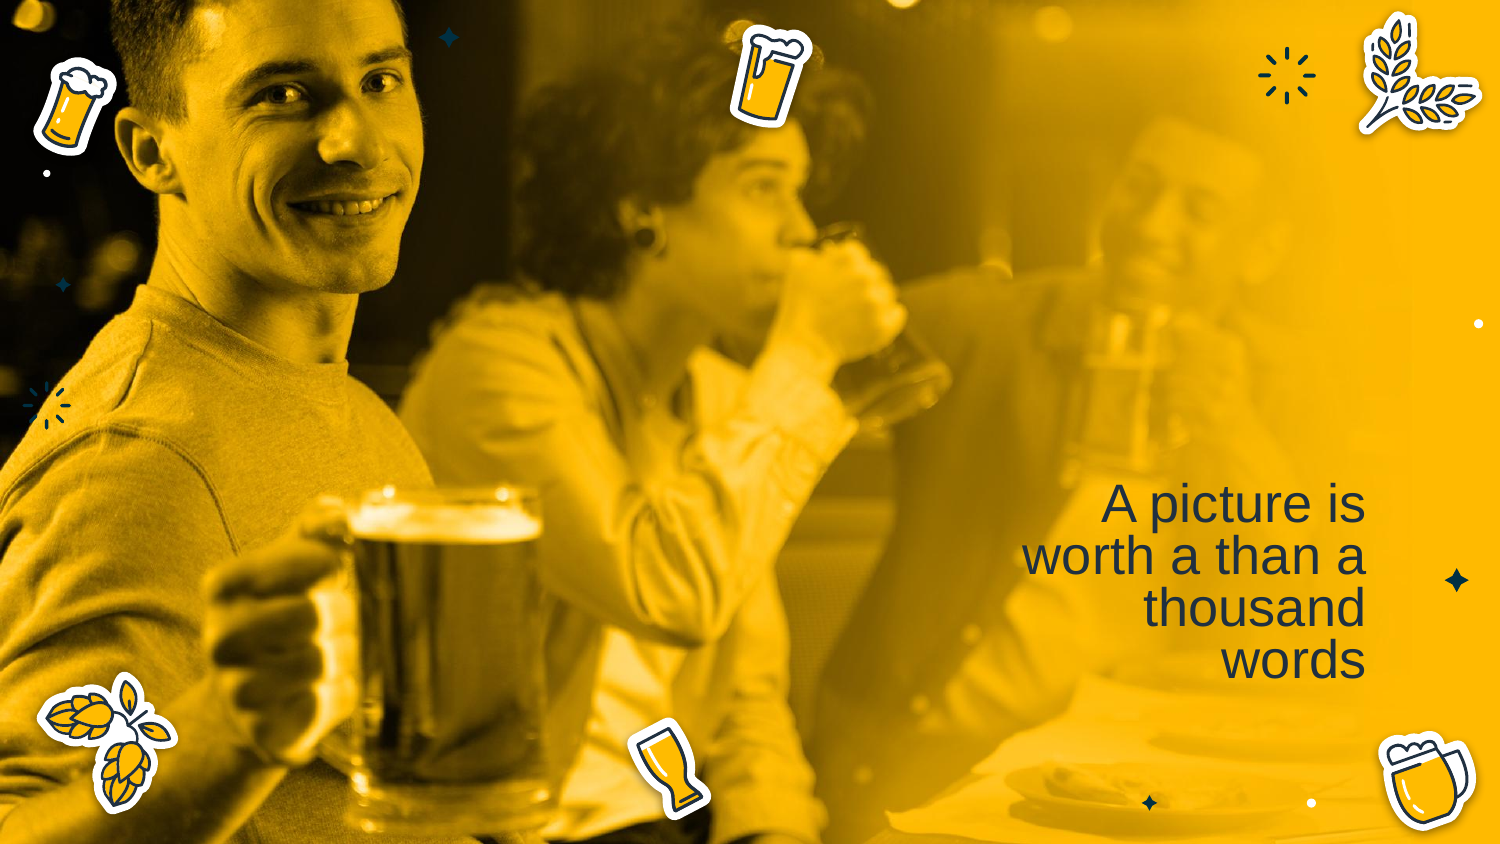

# A picture is worth a than a thousand words